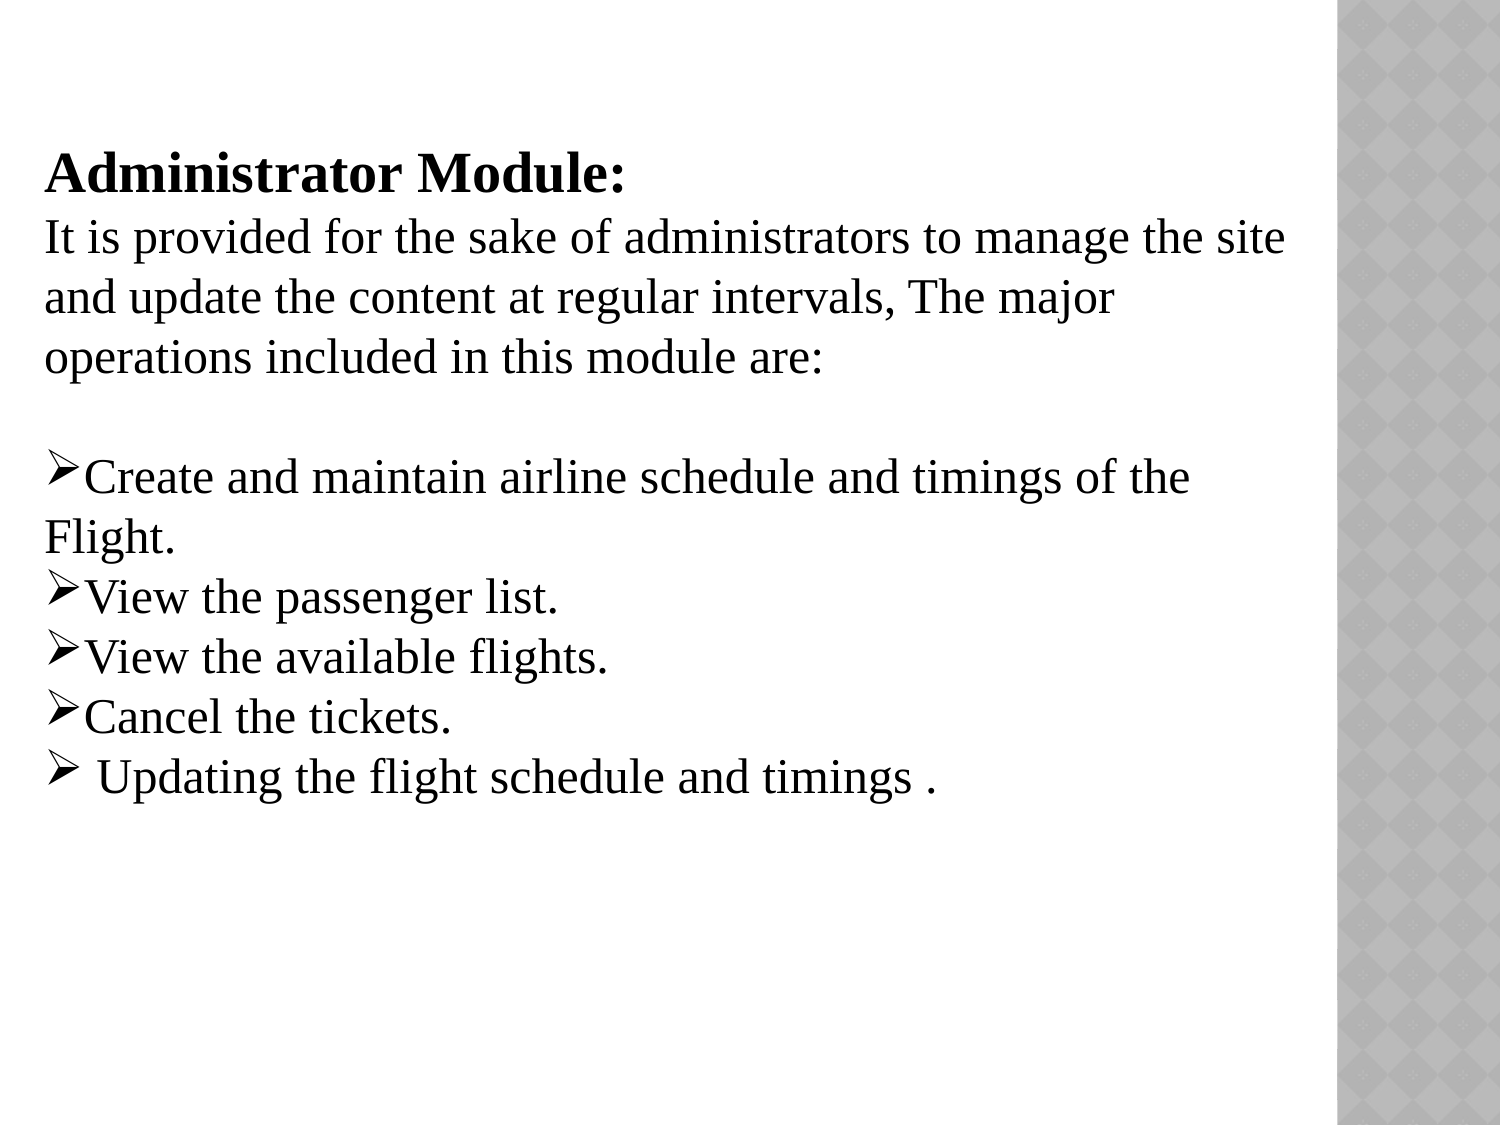

Administrator Module:
It is provided for the sake of administrators to manage the site and update the content at regular intervals, The major operations included in this module are:

Create and maintain airline schedule and timings of the Flight.
View the passenger list.
View the available flights.
Cancel the tickets.
 Updating the flight schedule and timings .